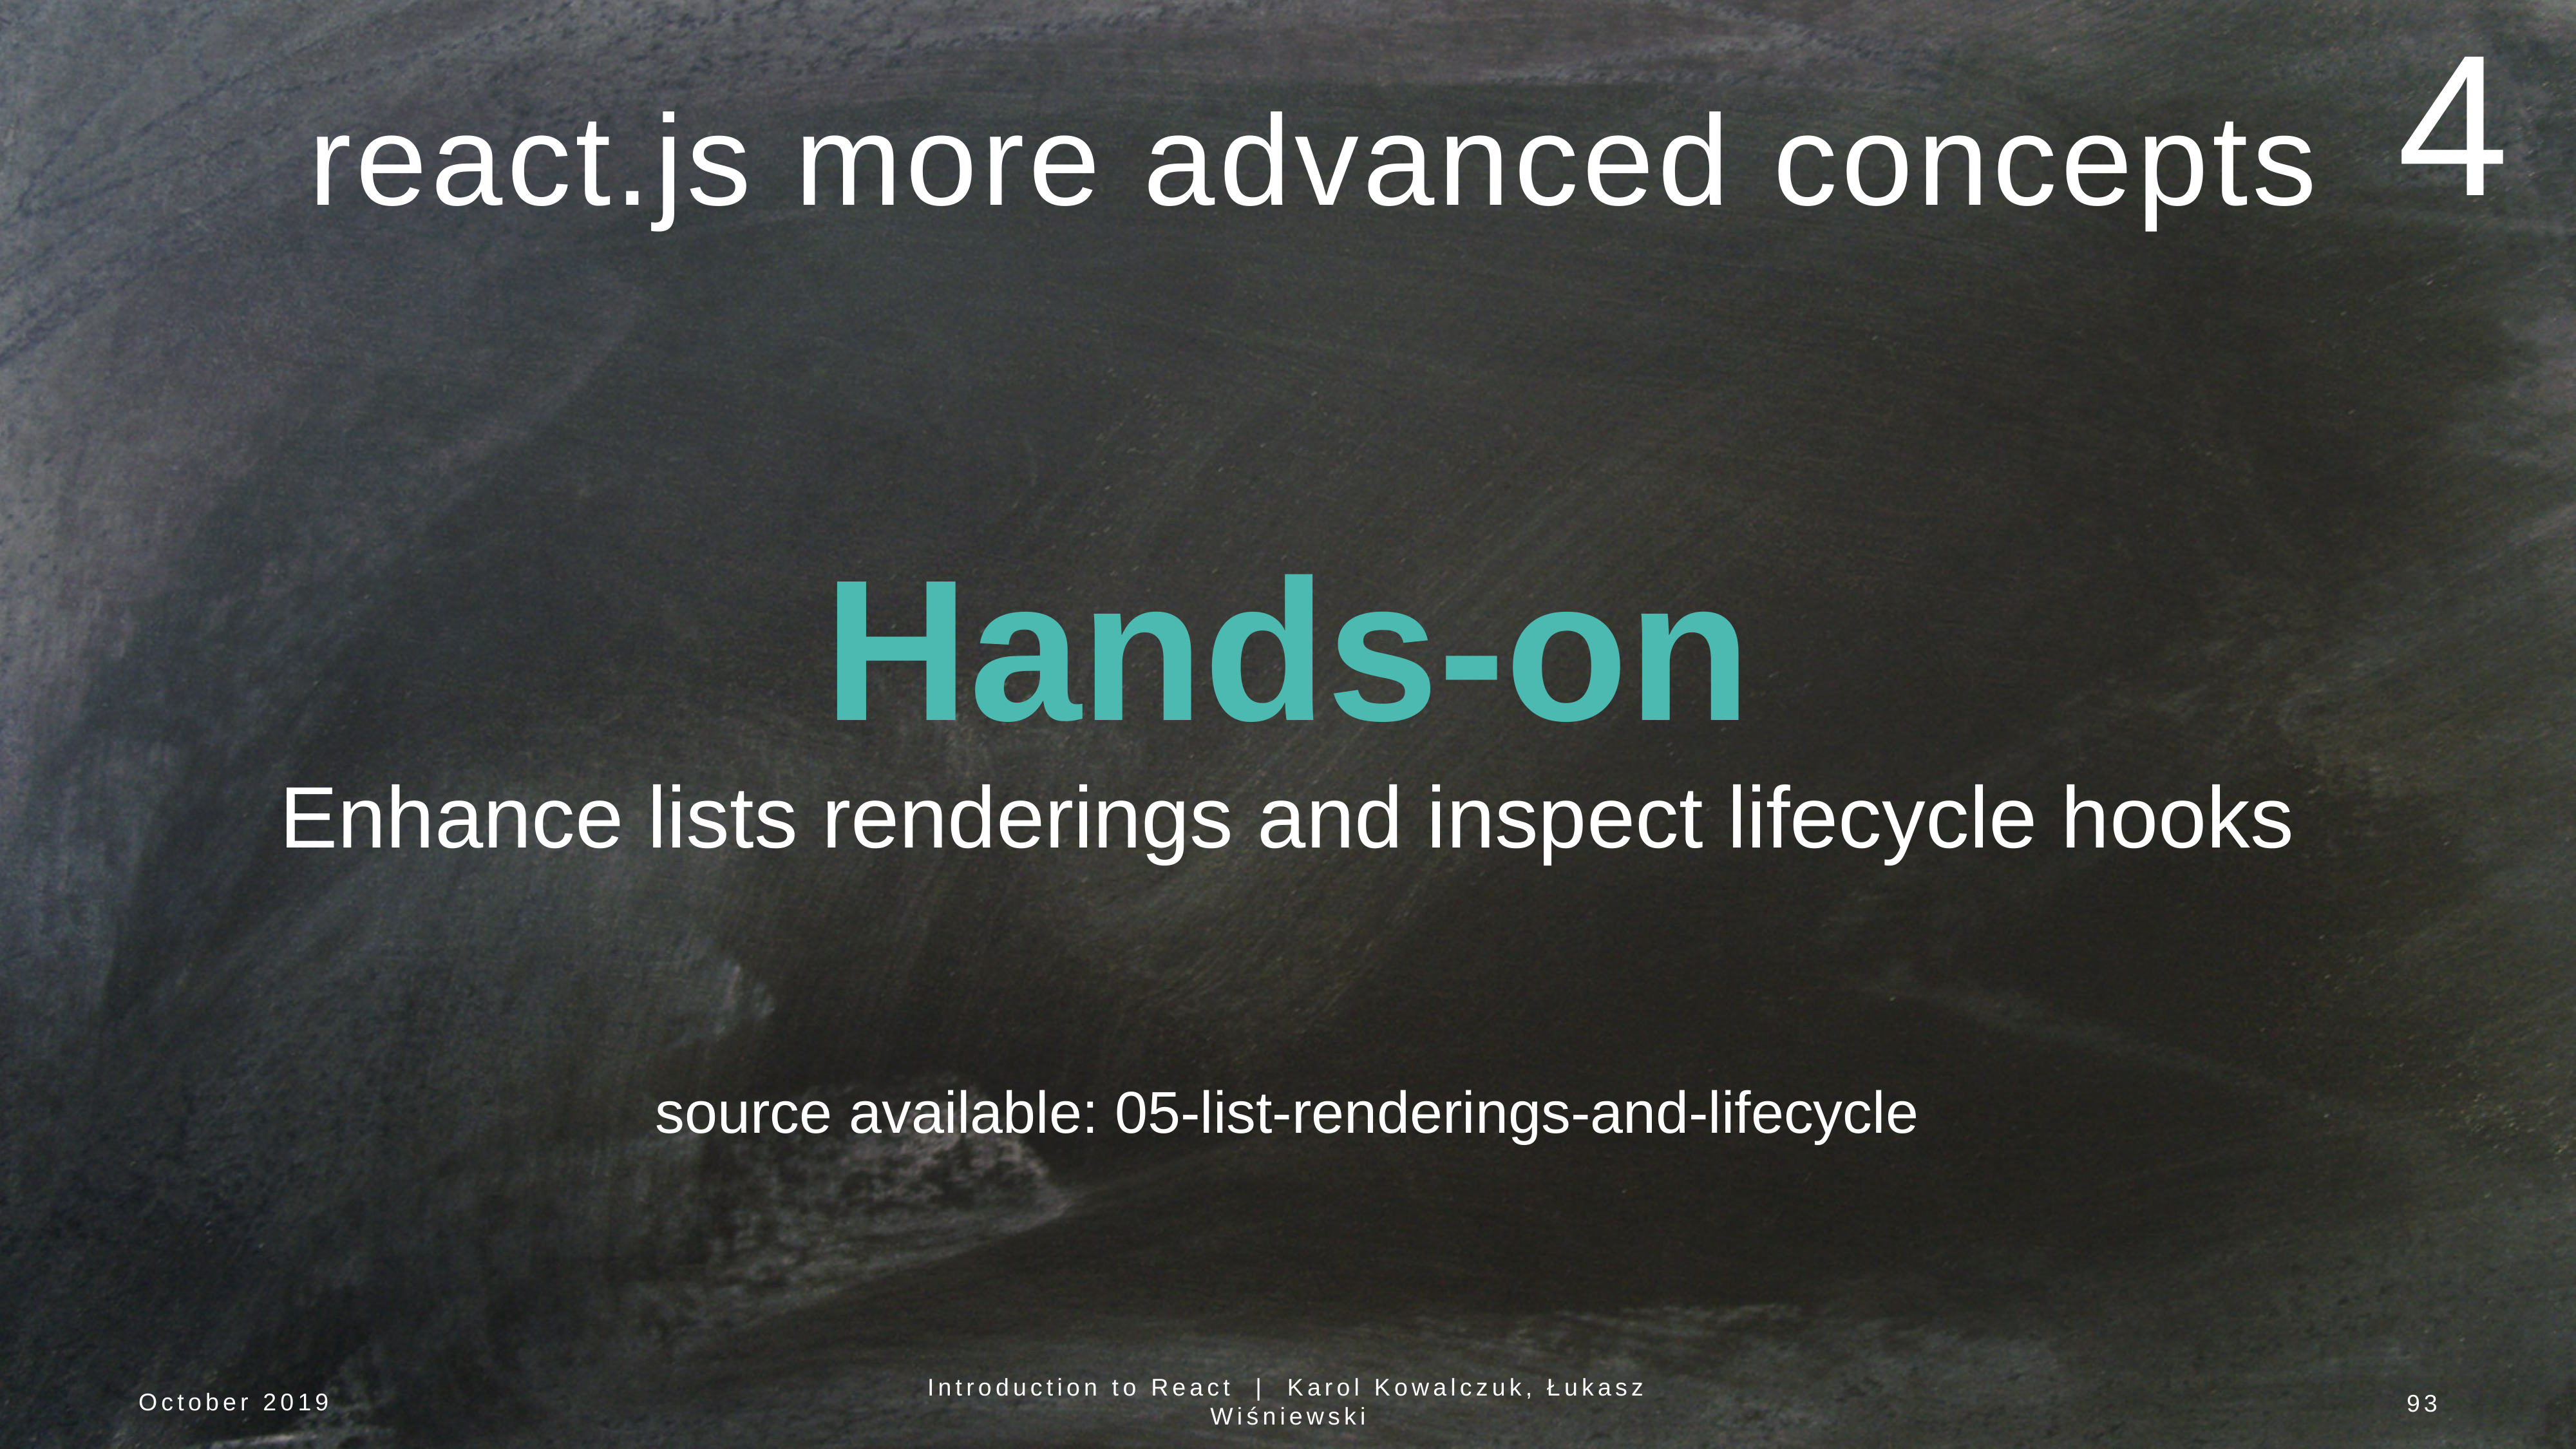

4
# react.js more advanced concepts
Hands-on
Enhance lists renderings and inspect lifecycle hooks

source available: 05-list-renderings-and-lifecycle
October 2019
Introduction to React  |  Karol Kowalczuk, Łukasz Wiśniewski
93